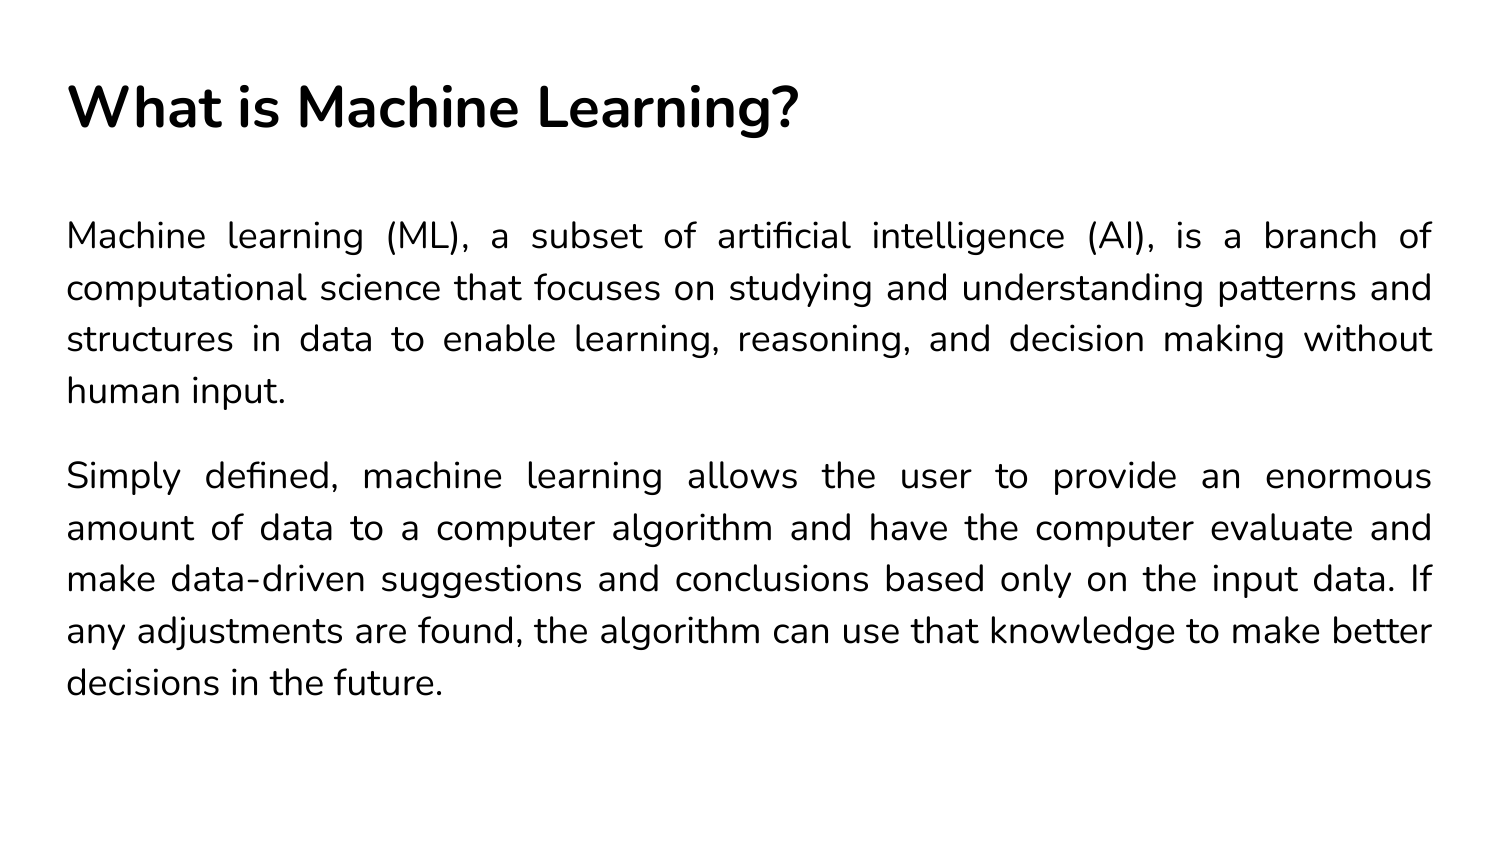

# What is Machine Learning?
Machine learning (ML), a subset of artificial intelligence (AI), is a branch of computational science that focuses on studying and understanding patterns and structures in data to enable learning, reasoning, and decision making without human input.
Simply defined, machine learning allows the user to provide an enormous amount of data to a computer algorithm and have the computer evaluate and make data-driven suggestions and conclusions based only on the input data. If any adjustments are found, the algorithm can use that knowledge to make better decisions in the future.